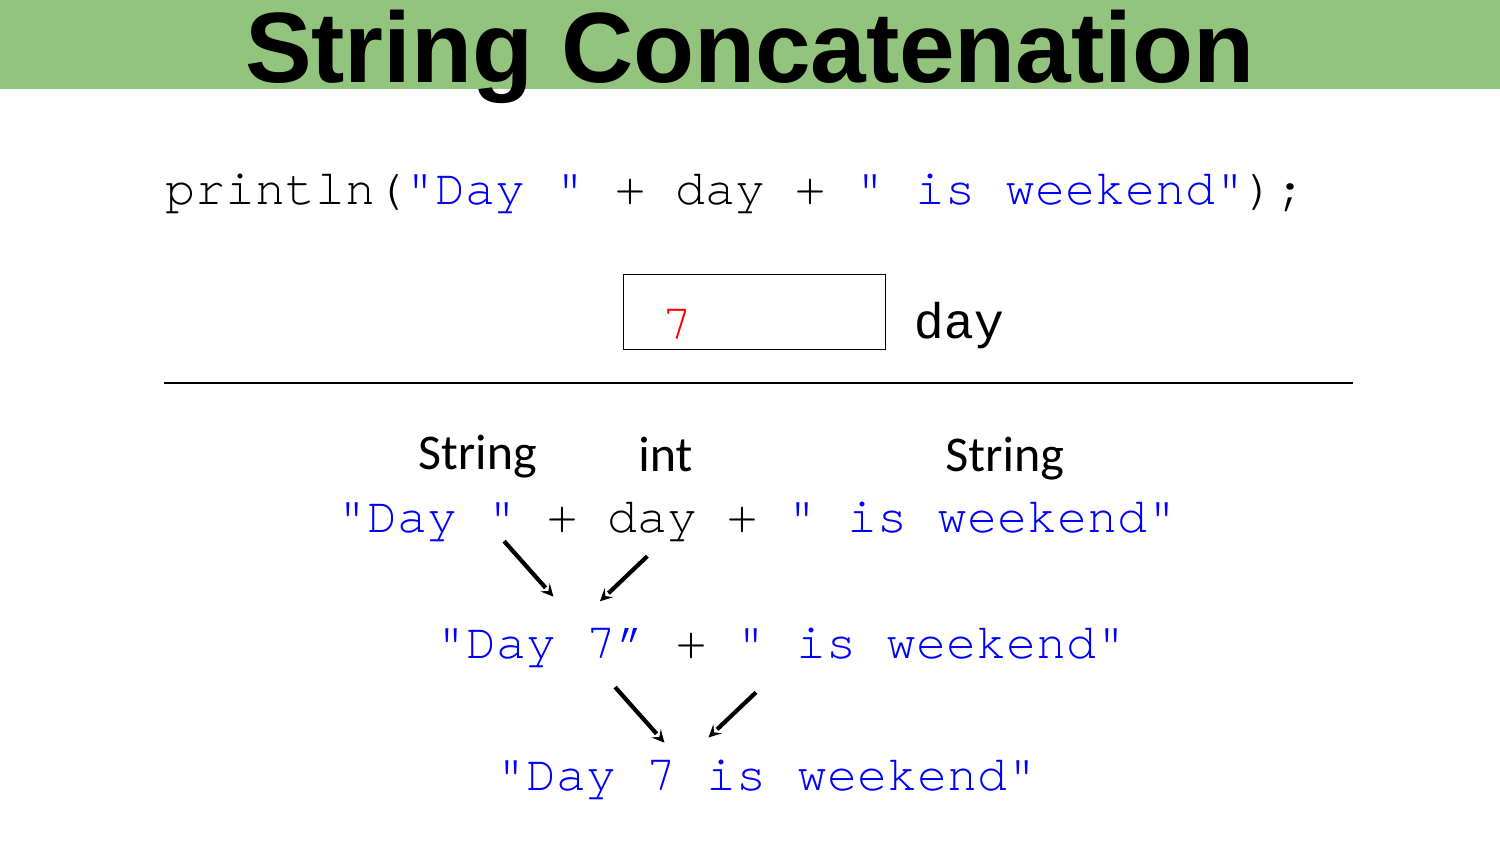

String Concatenation
println("Day " + day + " is weekend");

day
7
String
int
String
"Day " + day + " is weekend"
"Day 7” + " is weekend"
"Day 7 is weekend"